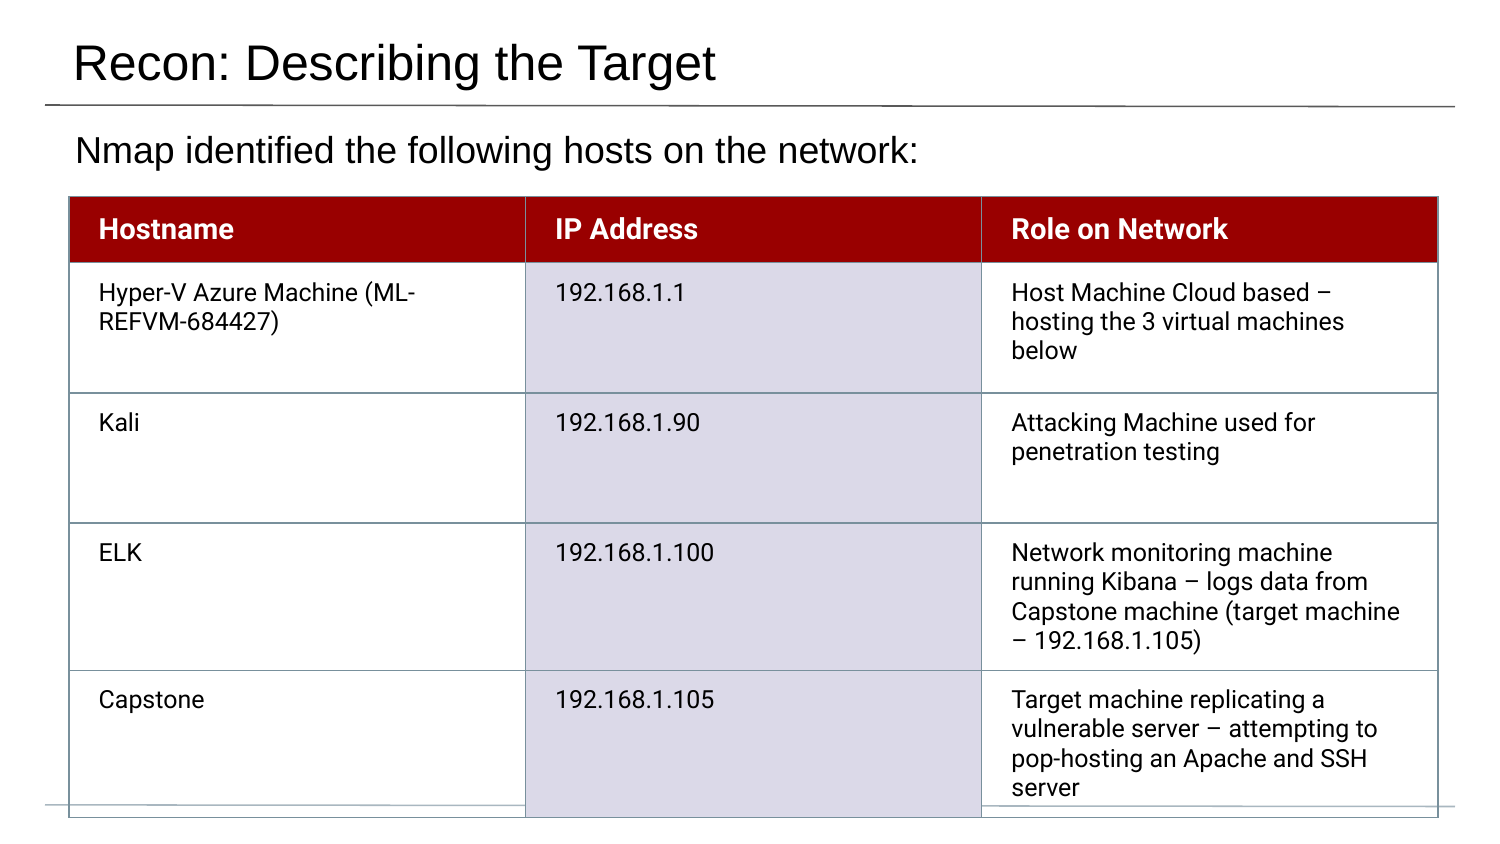

# Recon: Describing the Target
Nmap identified the following hosts on the network:
| Hostname | IP Address | Role on Network |
| --- | --- | --- |
| Hyper-V Azure Machine (ML-REFVM-684427) | 192.168.1.1 | Host Machine Cloud based – hosting the 3 virtual machines below |
| Kali | 192.168.1.90 | Attacking Machine used for penetration testing |
| ELK | 192.168.1.100 | Network monitoring machine running Kibana – logs data from Capstone machine (target machine – 192.168.1.105) |
| Capstone | 192.168.1.105 | Target machine replicating a vulnerable server – attempting to pop-hosting an Apache and SSH server |